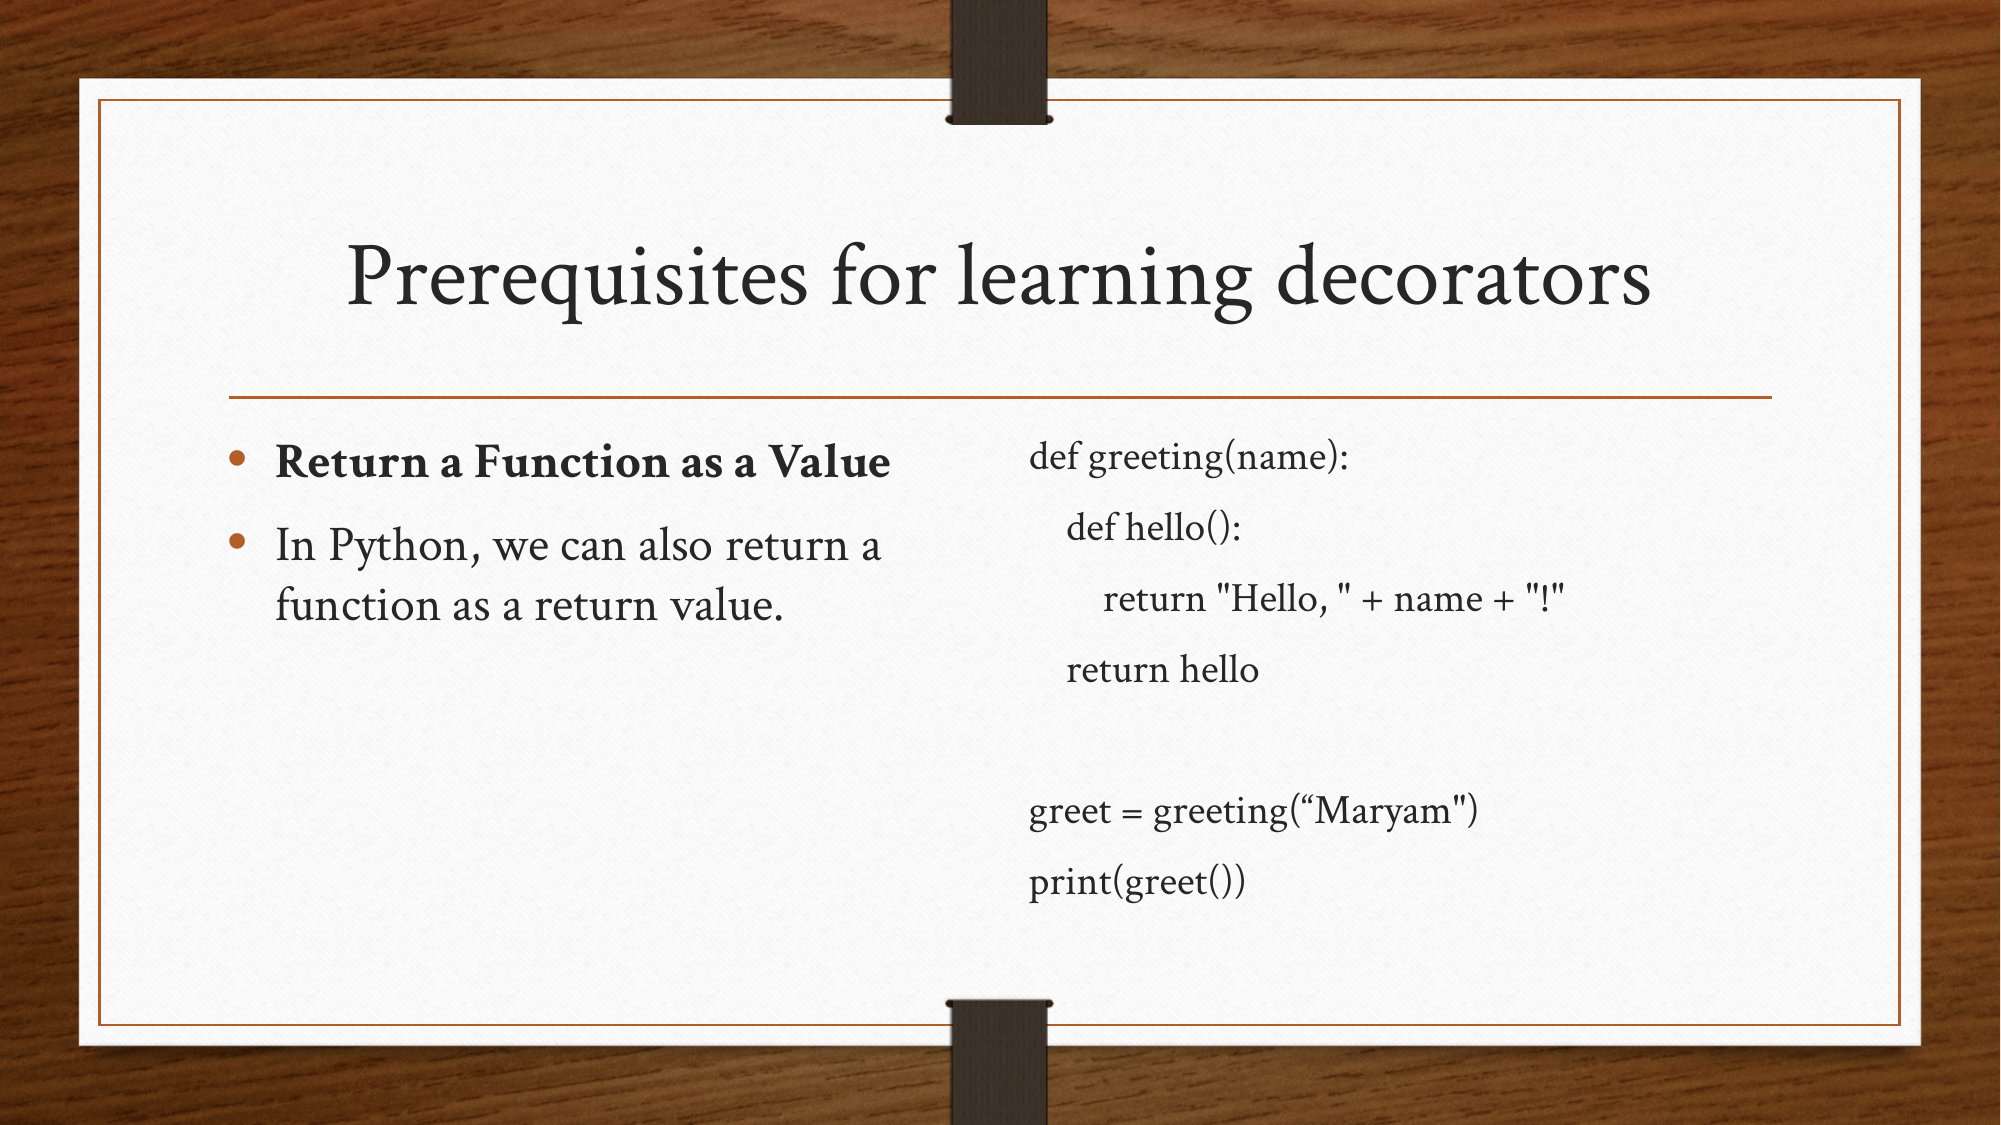

# Prerequisites for learning decorators
Return a Function as a Value
In Python, we can also return a function as a return value.
def greeting(name):
    def hello():
        return "Hello, " + name + "!"
    return hello

greet = greeting(“Maryam")
print(greet())